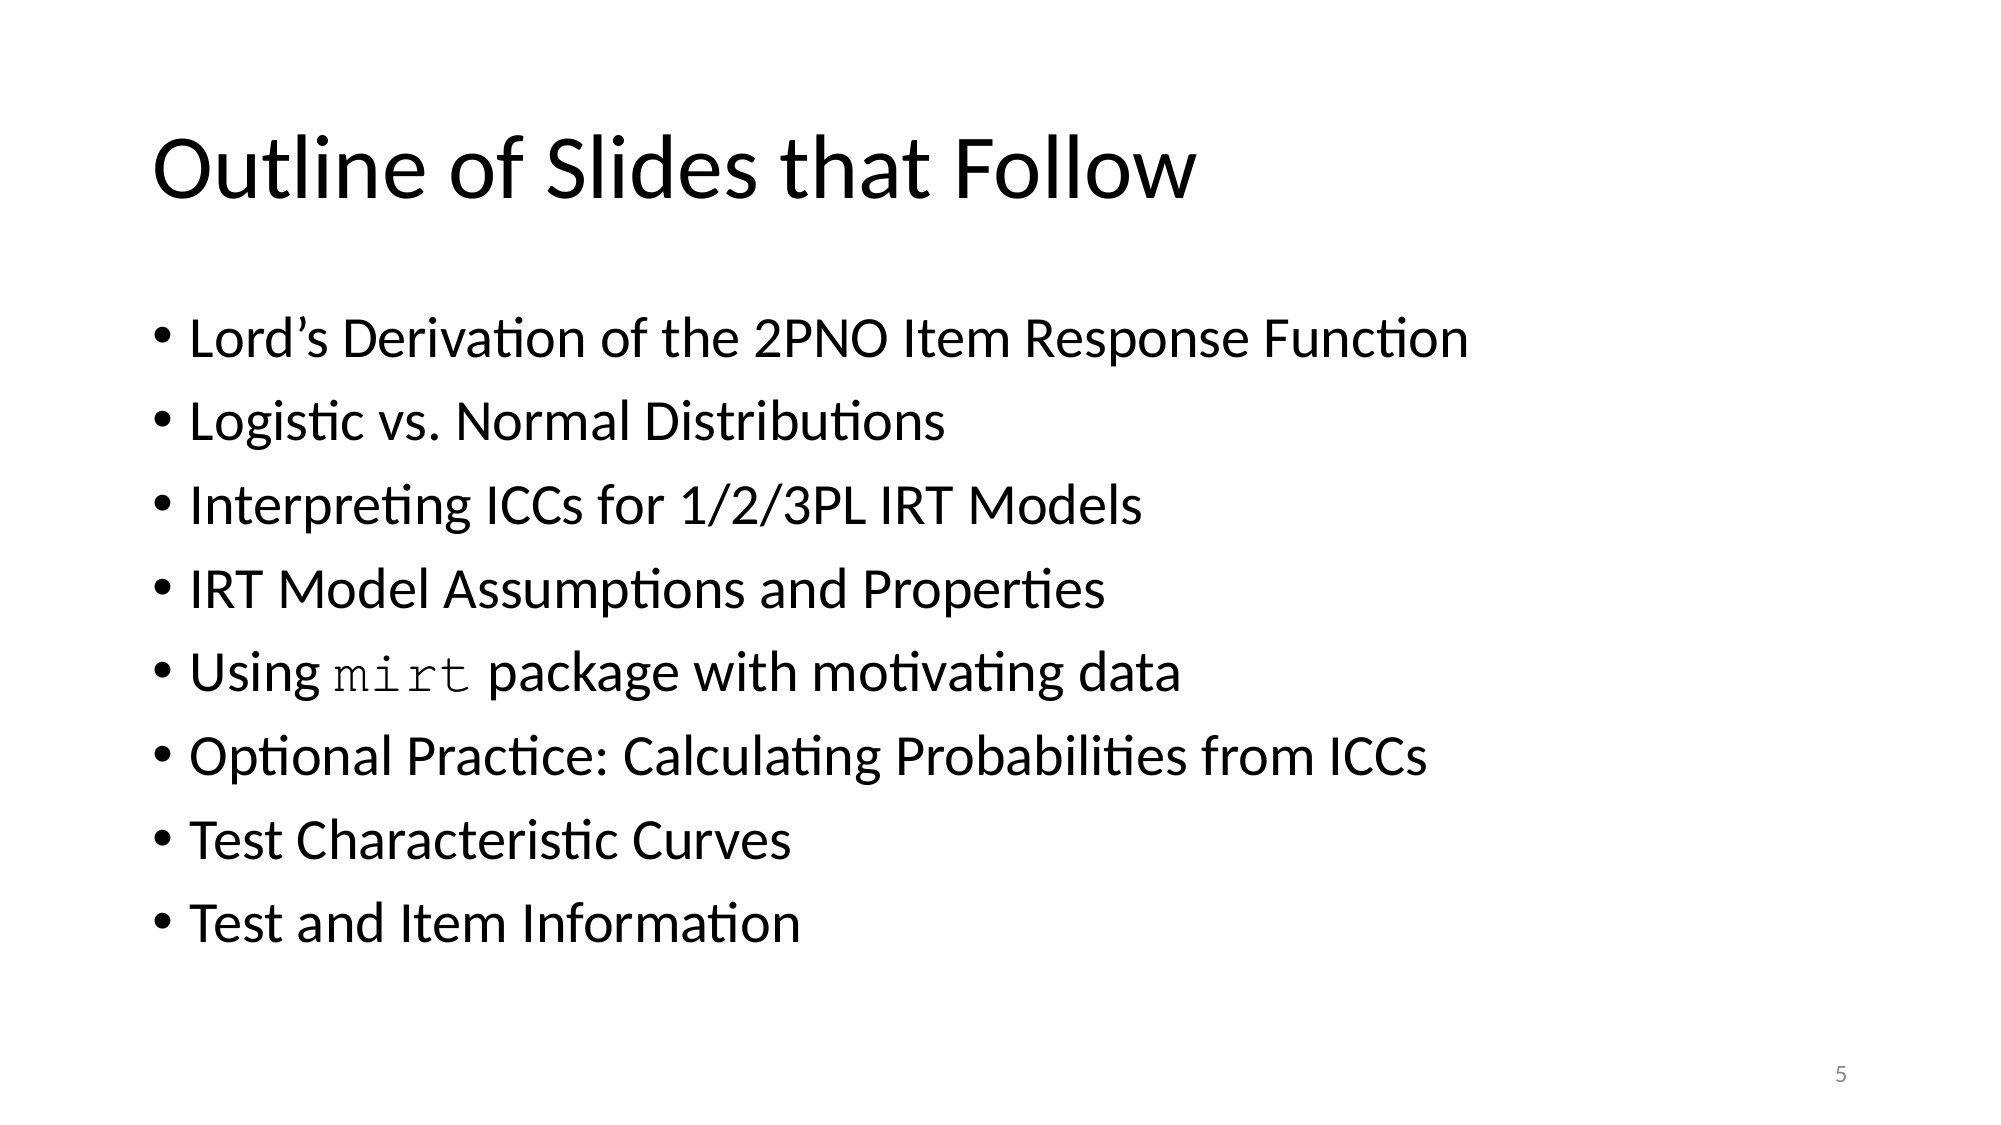

# Outline of Slides that Follow
Lord’s Derivation of the 2PNO Item Response Function
Logistic vs. Normal Distributions
Interpreting ICCs for 1/2/3PL IRT Models
IRT Model Assumptions and Properties
Using mirt package with motivating data
Optional Practice: Calculating Probabilities from ICCs
Test Characteristic Curves
Test and Item Information
5